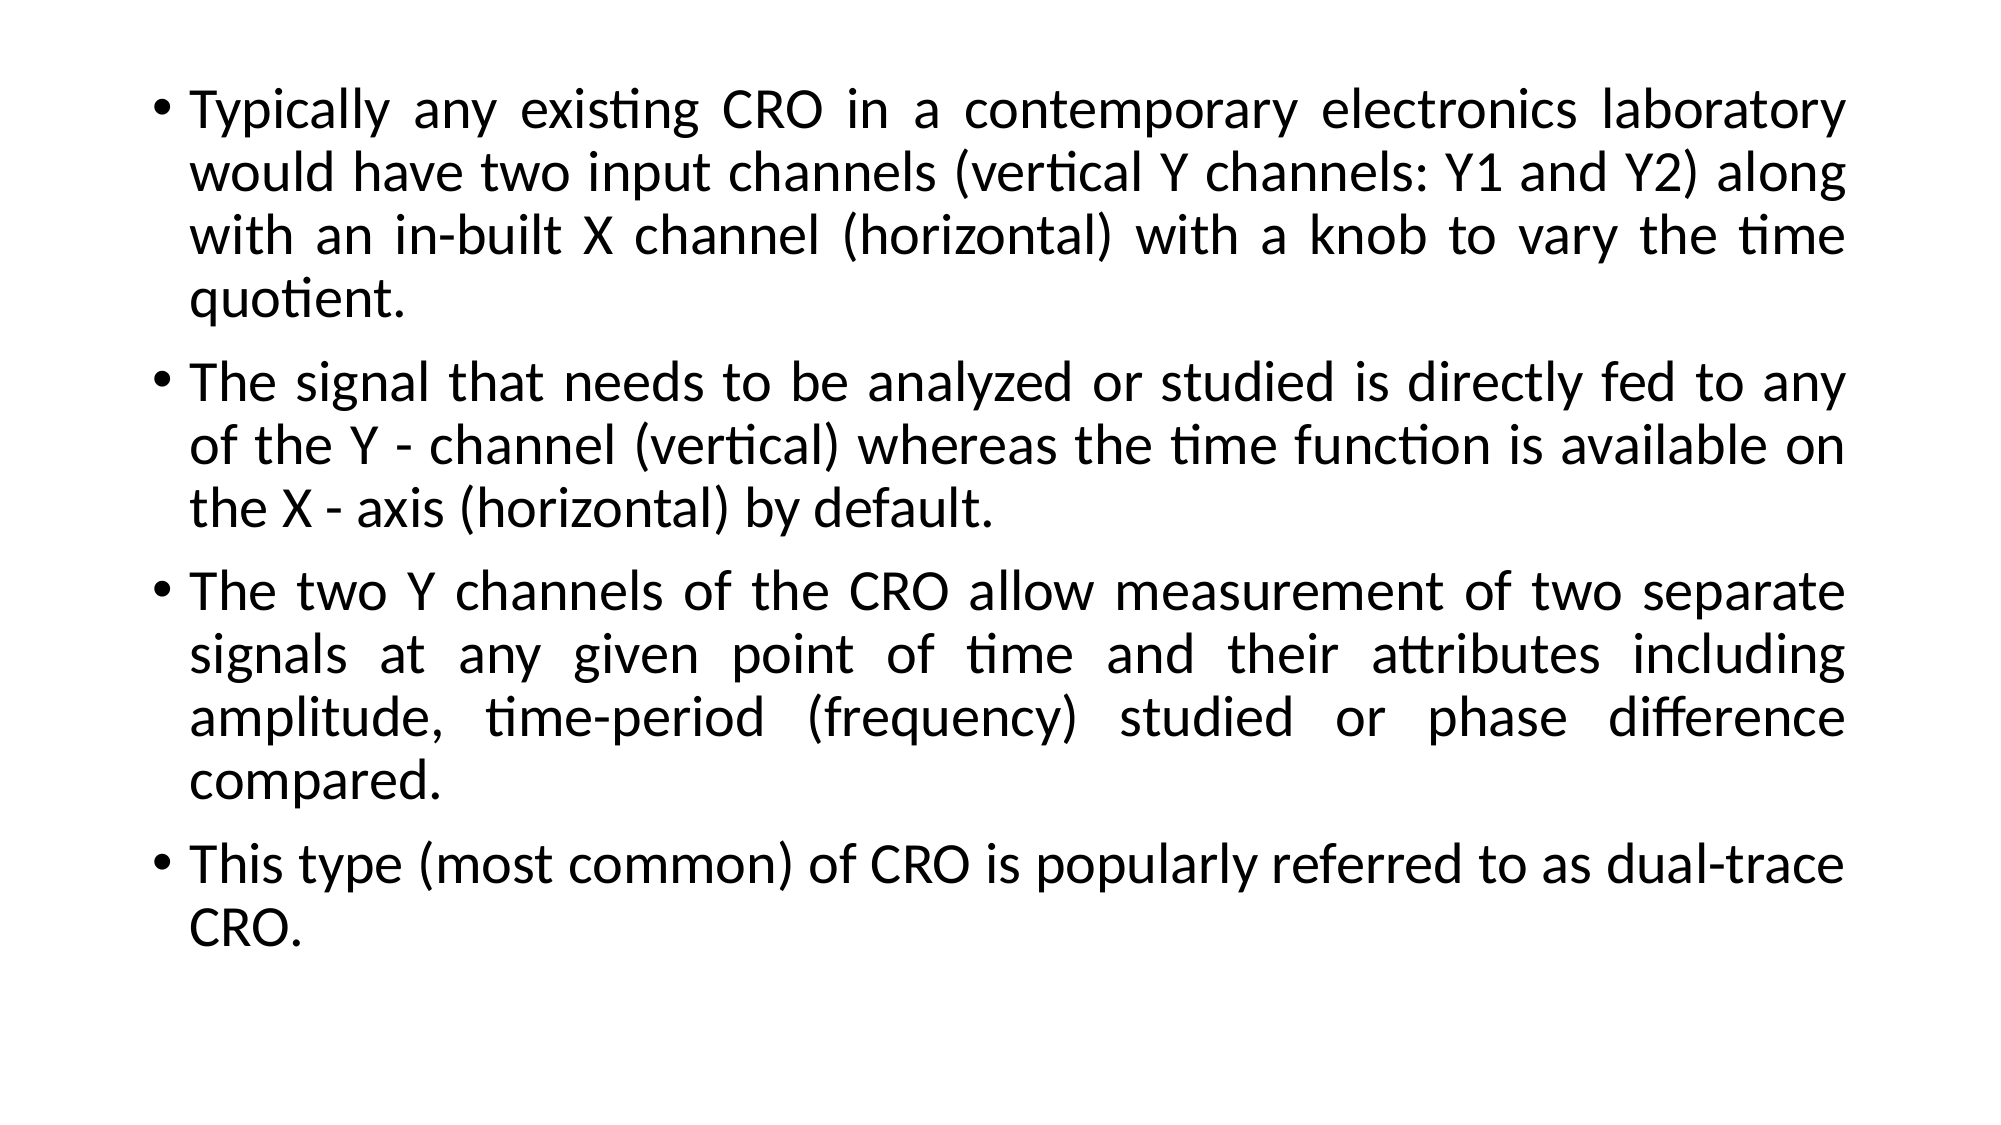

Typically any existing CRO in a contemporary electronics laboratory would have two input channels (vertical Y channels: Y1 and Y2) along with an in-built X channel (horizontal) with a knob to vary the time quotient.
The signal that needs to be analyzed or studied is directly fed to any of the Y - channel (vertical) whereas the time function is available on the X - axis (horizontal) by default.
The two Y channels of the CRO allow measurement of two separate signals at any given point of time and their attributes including amplitude, time-period (frequency) studied or phase difference compared.
This type (most common) of CRO is popularly referred to as dual-trace CRO.